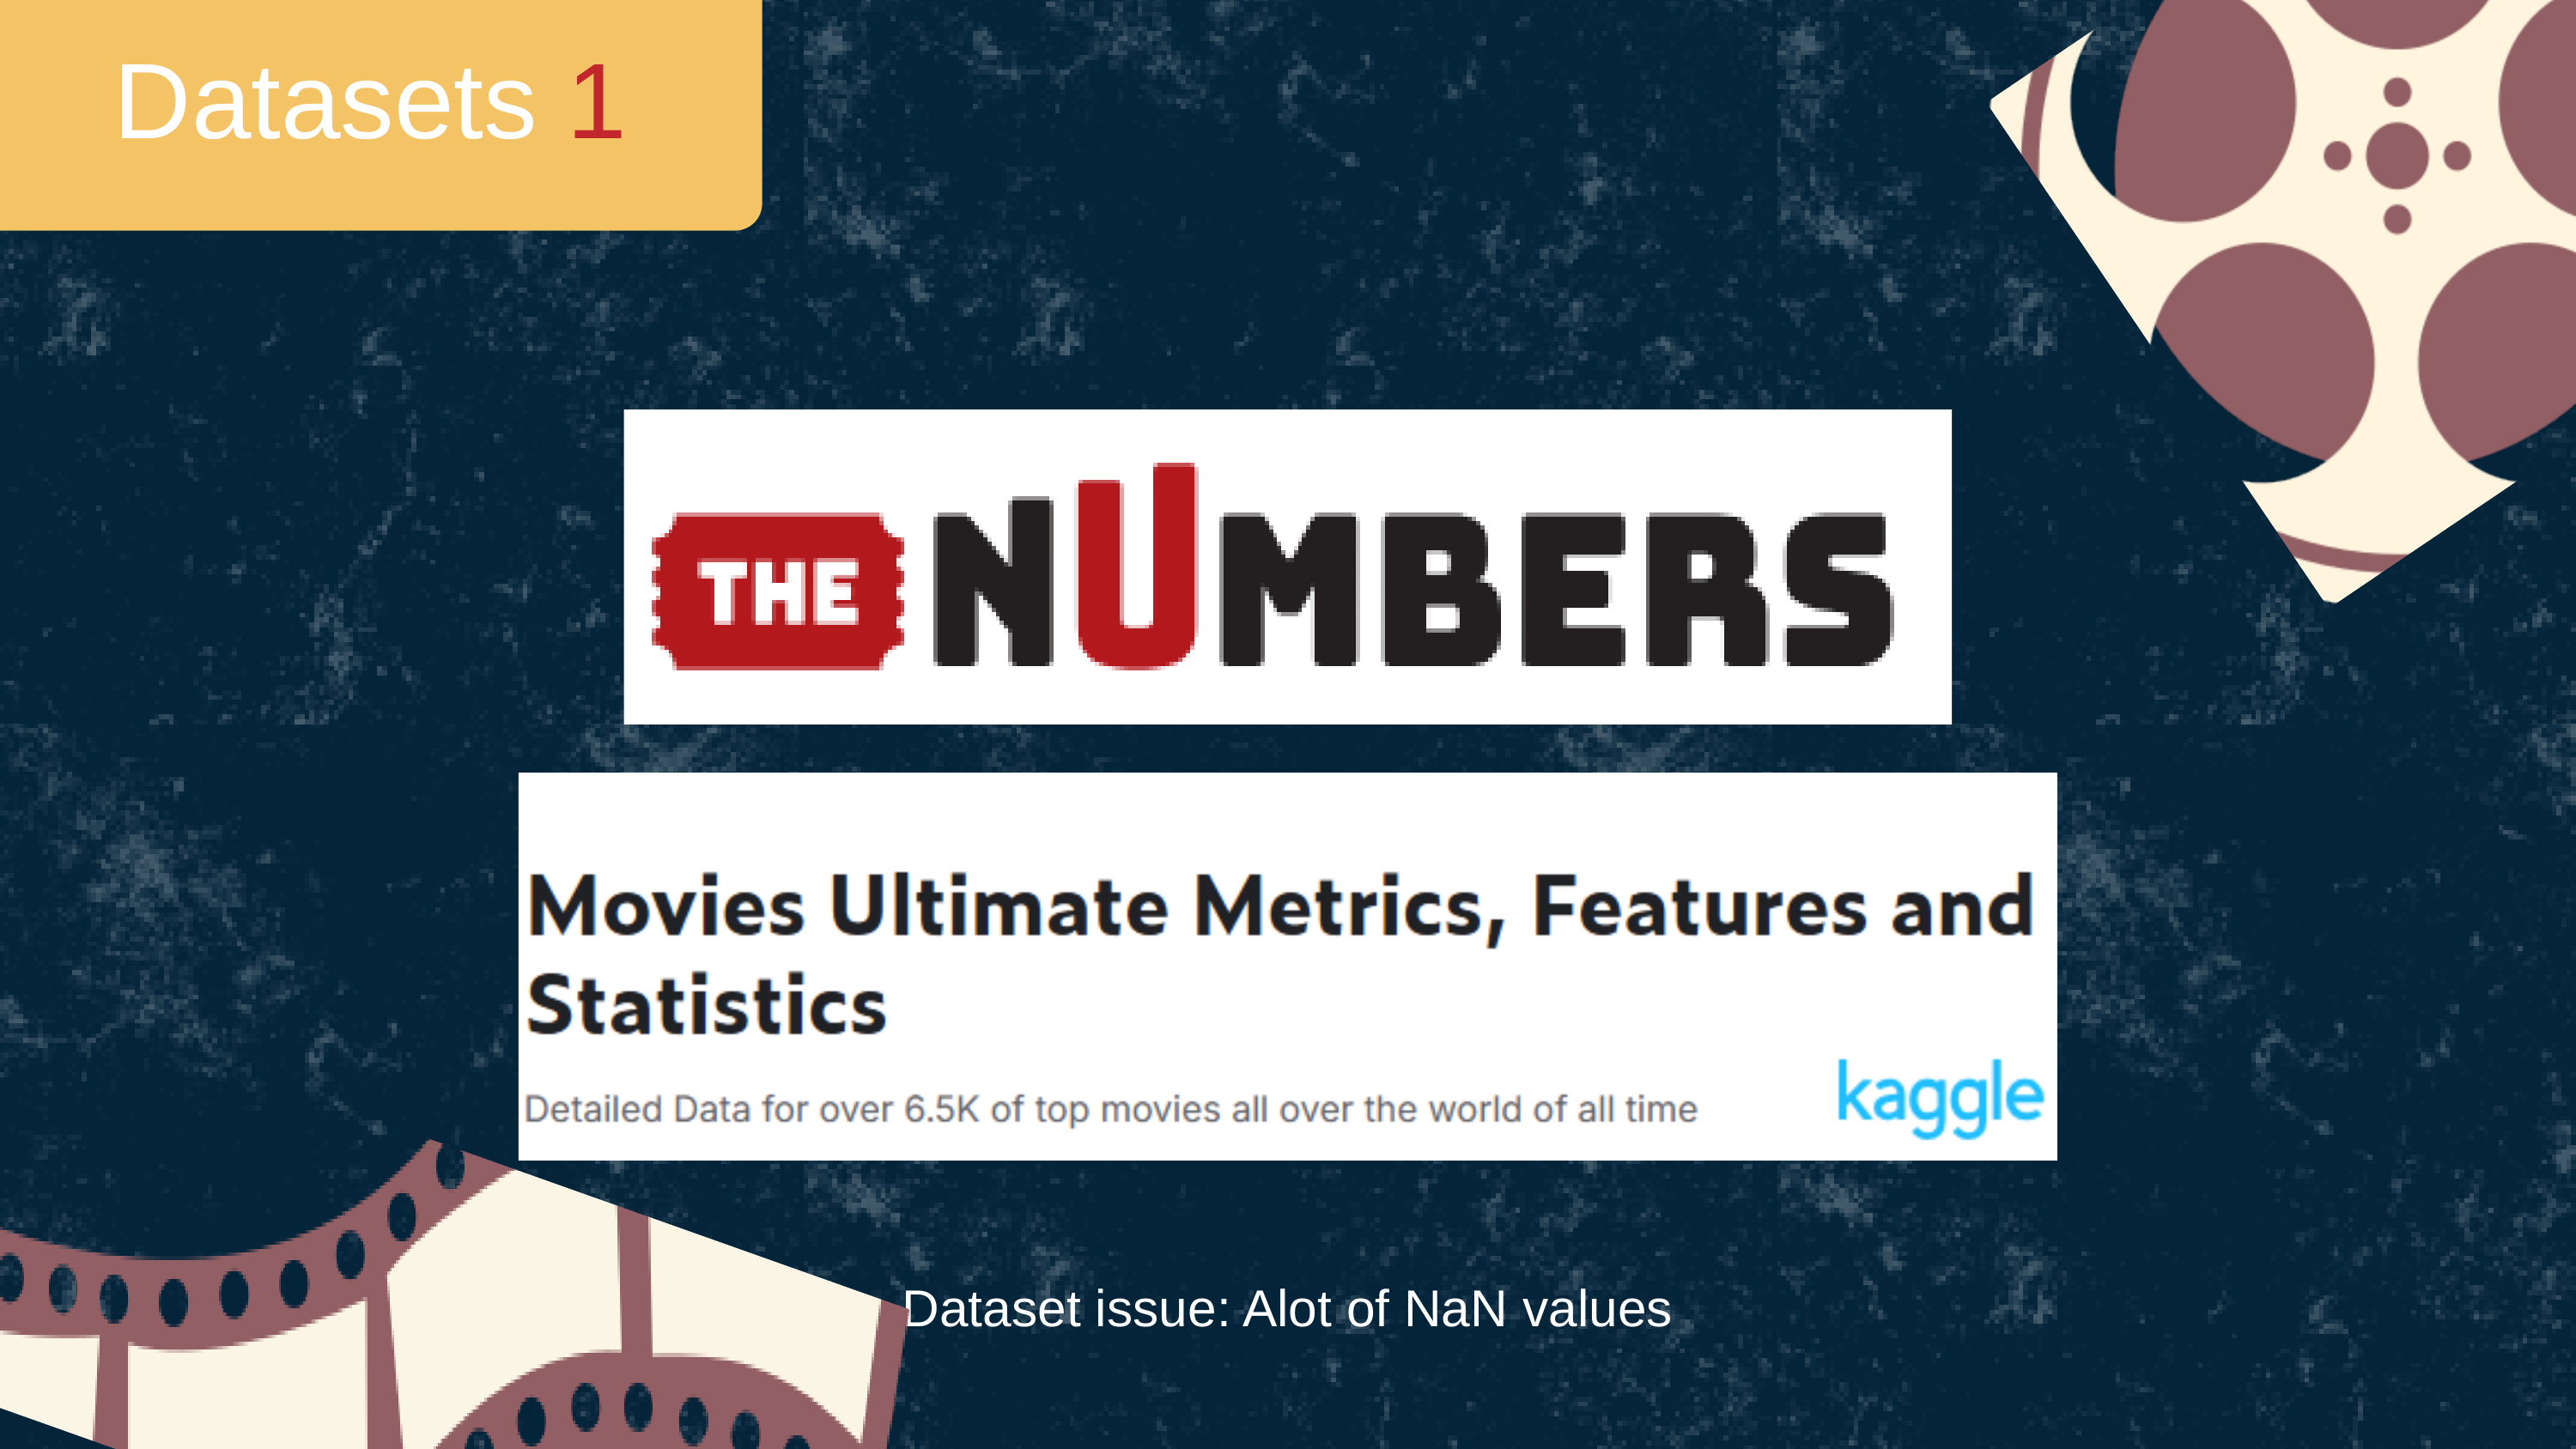

Datasets 1

Dataset issue: Alot of NaN values